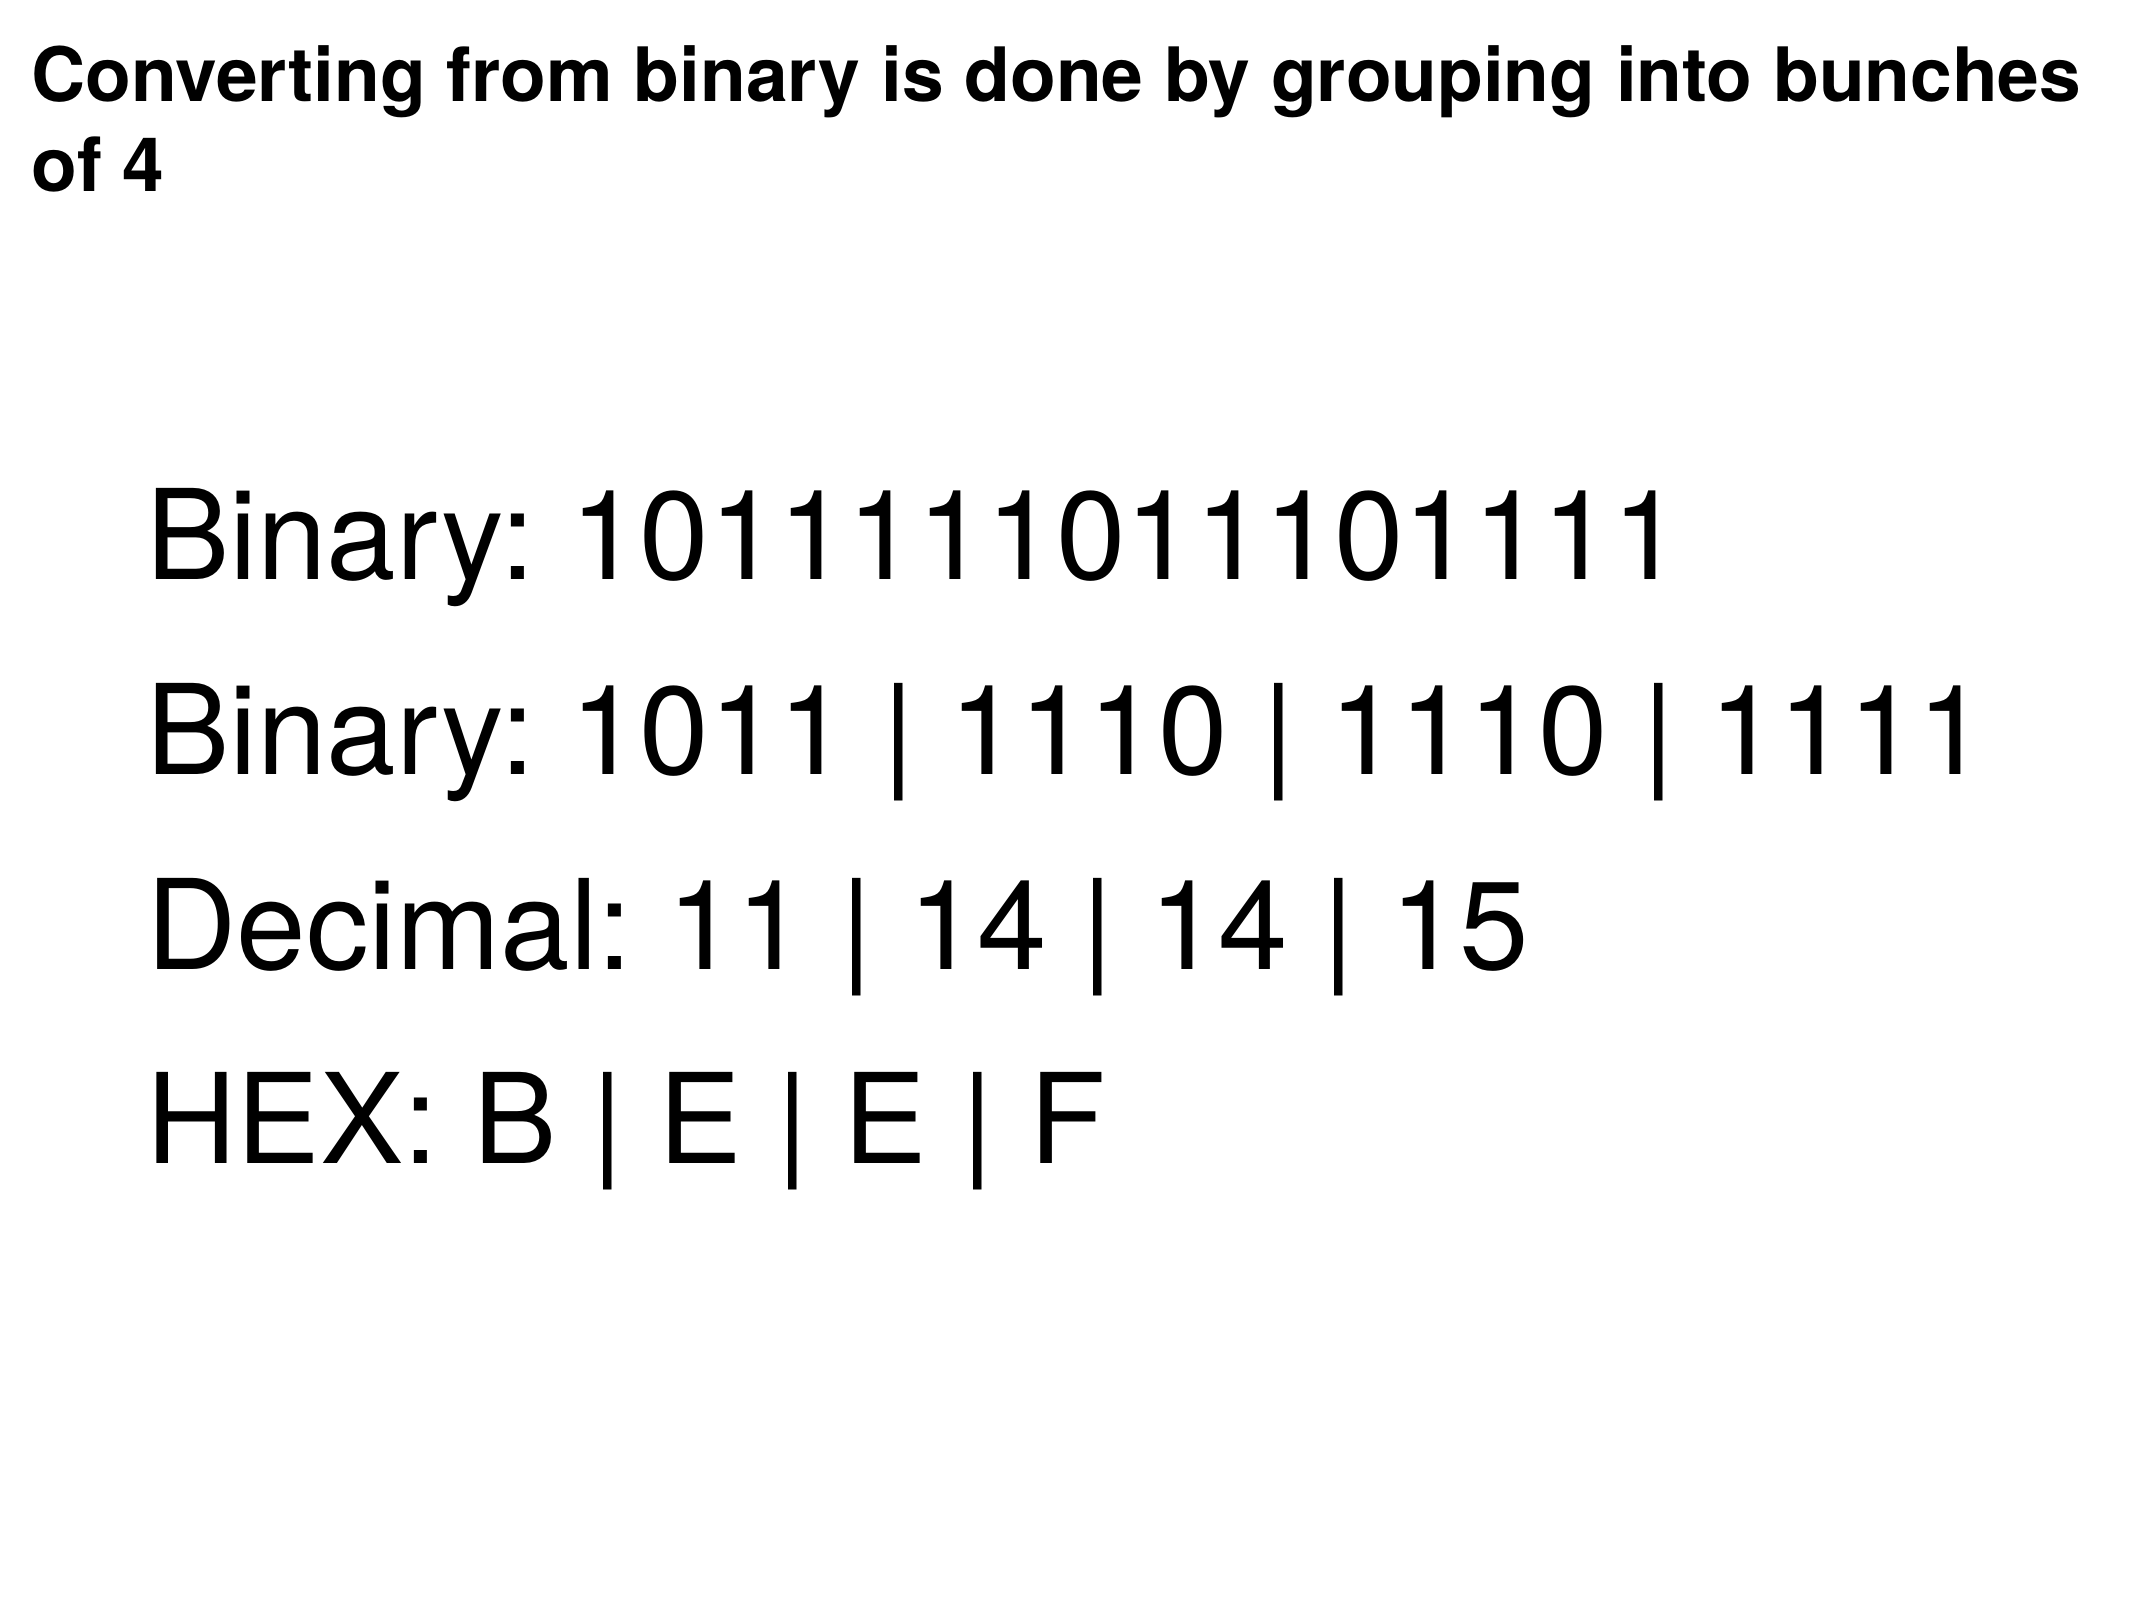

Converting from binary is done by grouping into bunches of 4
Binary: 1011111011101111
Binary: 1011 | 1110 | 1110 | 1111
Decimal: 11 | 14 | 14 | 15
HEX: B | E | E | F